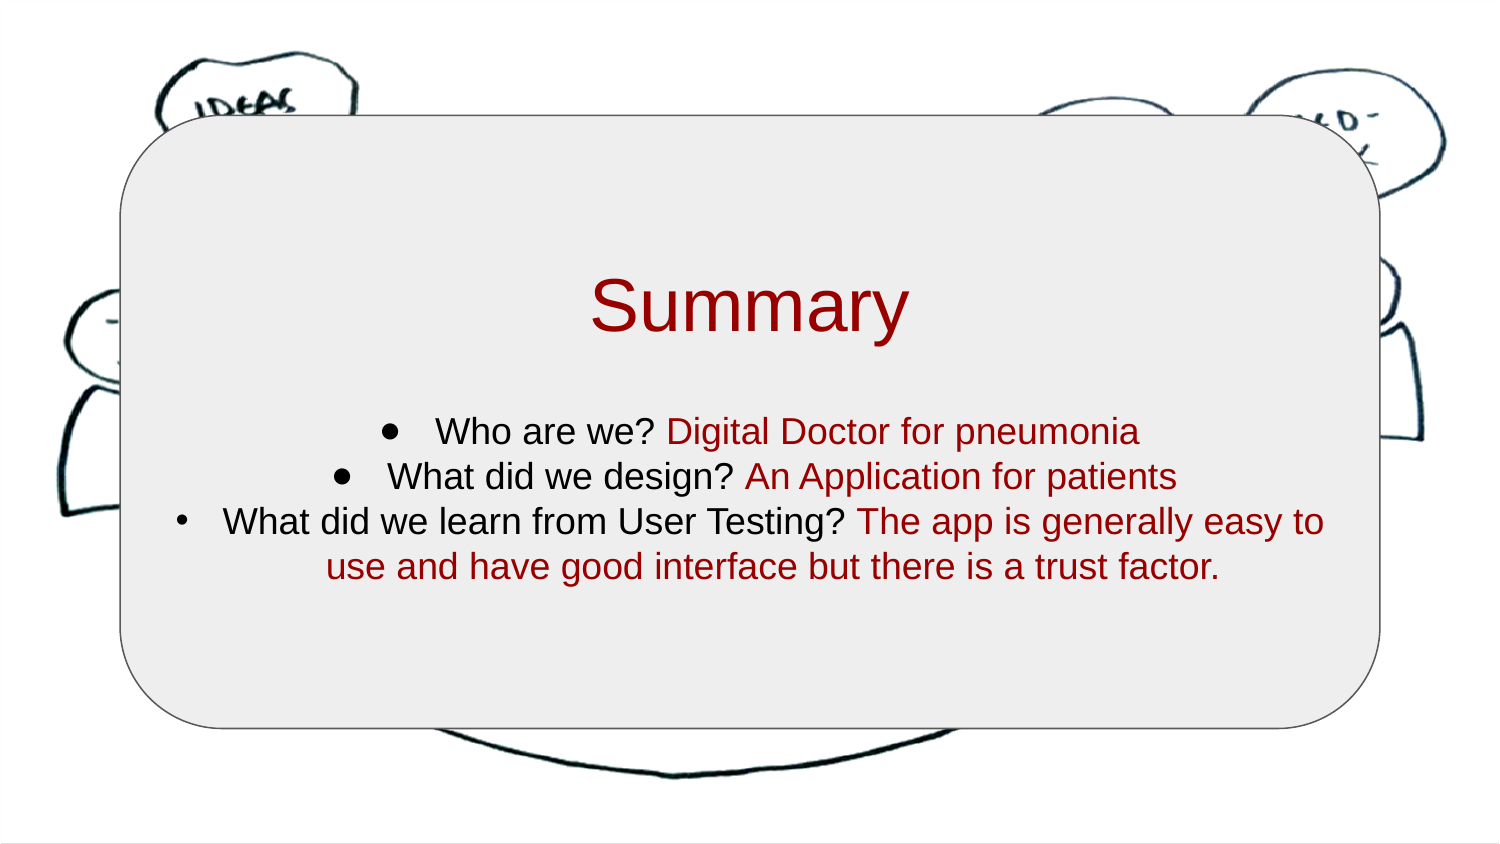

Summary

Who are we? Digital Doctor for pneumonia
What did we design? An Application for patients
What did we learn from User Testing? The app is generally easy to use and have good interface but there is a trust factor.